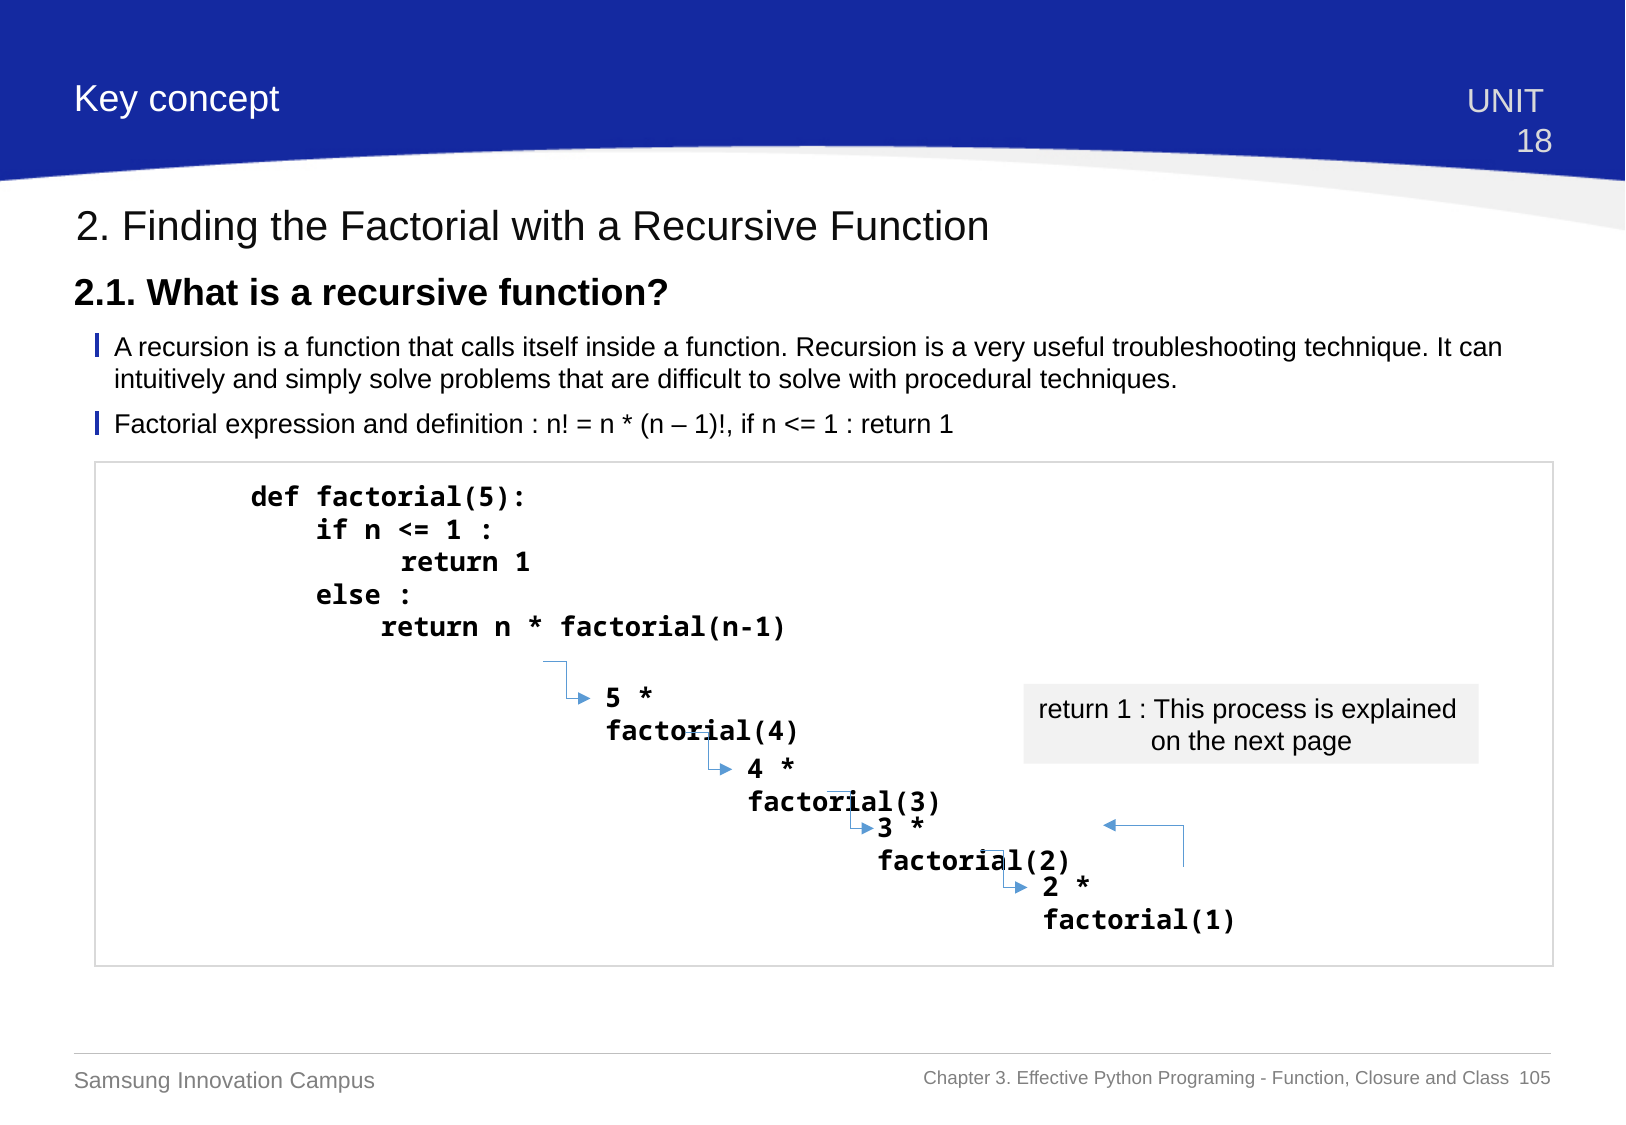

Key concept
UNIT  18
2. Finding the Factorial with a Recursive Function
2.1. What is a recursive function?
A recursion is a function that calls itself inside a function. Recursion is a very useful troubleshooting technique. It can intuitively and simply solve problems that are difficult to solve with procedural techniques.
Factorial expression and definition : n! = n * (n – 1)!, if n <= 1 : return 1

def factorial(5):
    if n <= 1 :
	return 1
    else :
        return n * factorial(n-1)

5 * factorial(4)
4 * factorial(3)
3 * factorial(2)
2 * factorial(1)
return 1 : This process is explained
on the next page